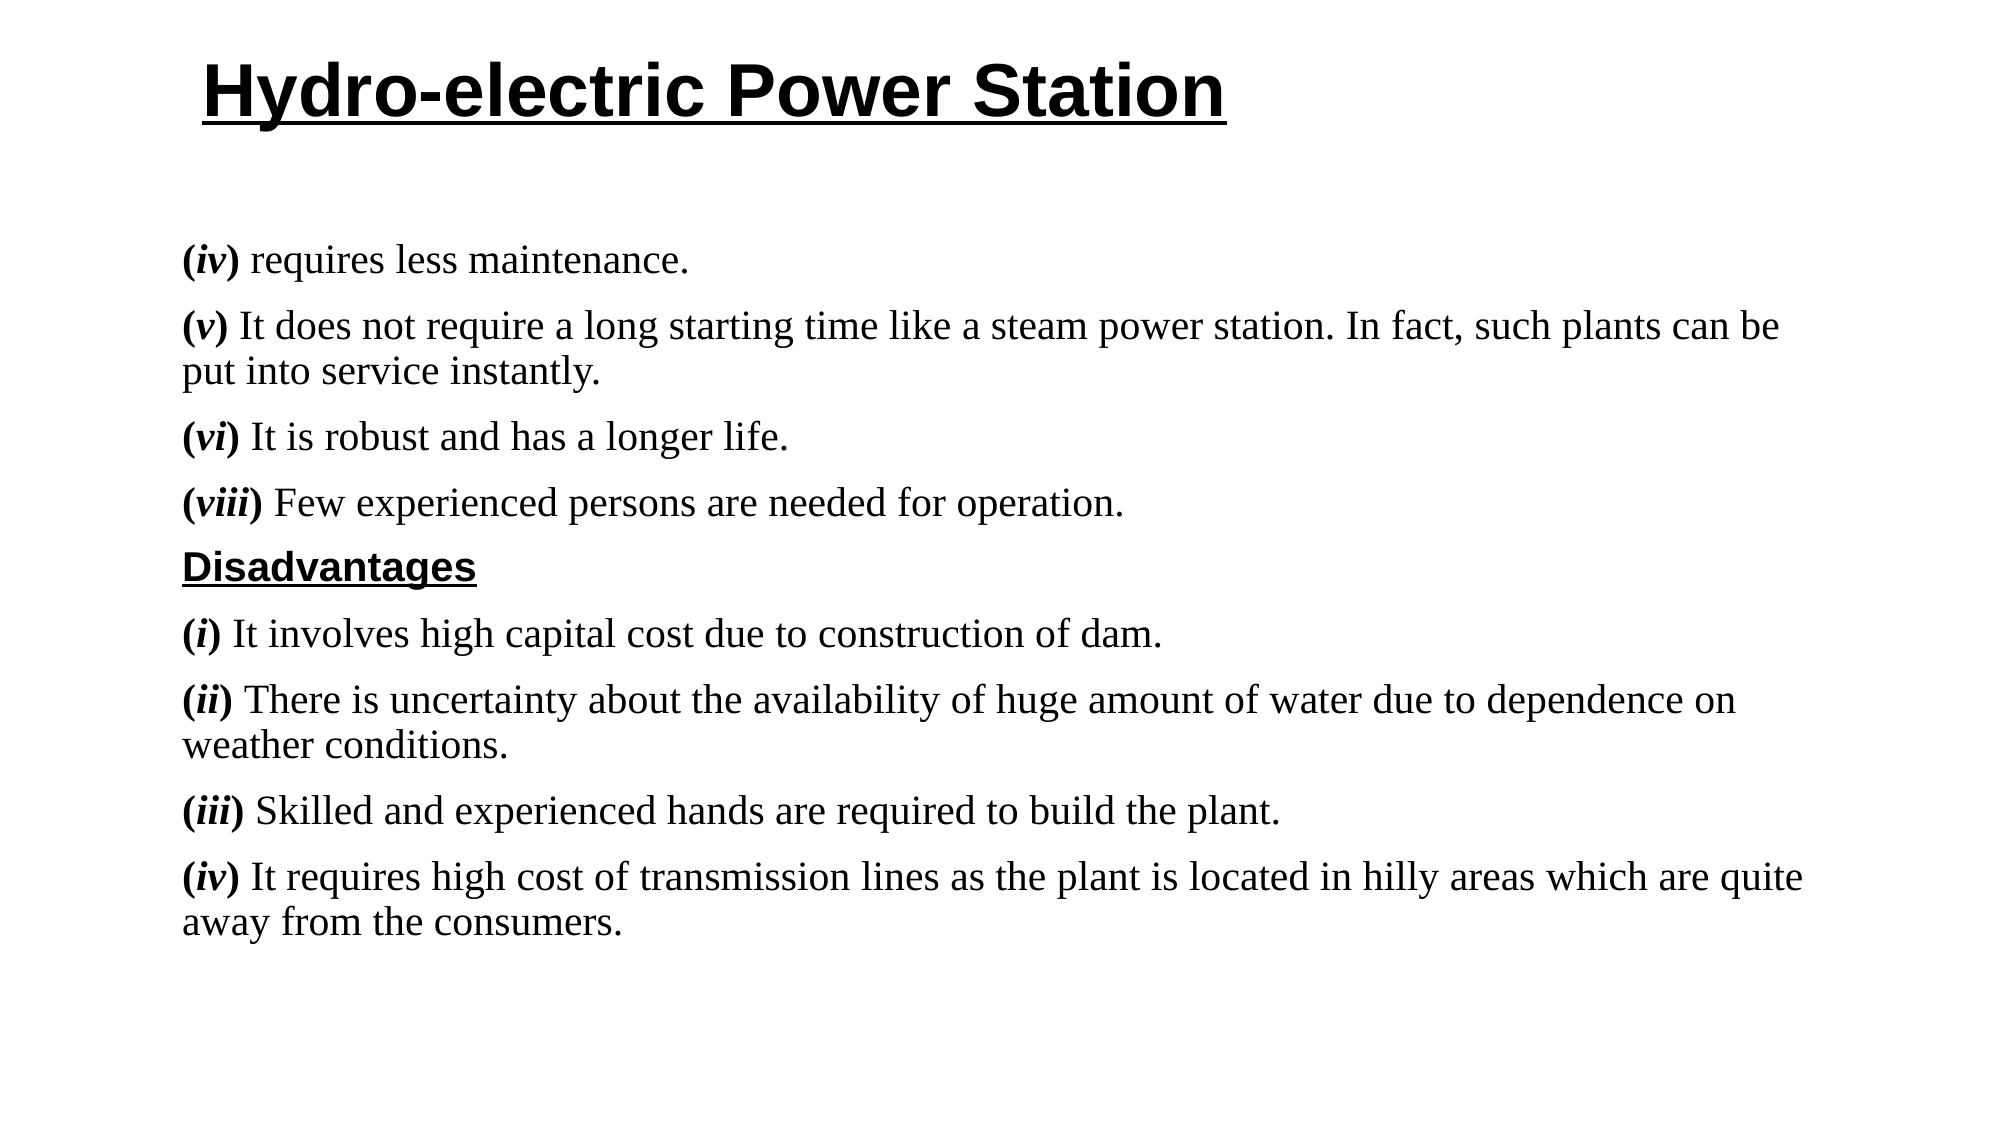

# Hydro-electric Power Station
(iv) requires less maintenance.
(v) It does not require a long starting time like a steam power station. In fact, such plants can be put into service instantly.
(vi) It is robust and has a longer life.
(viii) Few experienced persons are needed for operation.
Disadvantages
(i) It involves high capital cost due to construction of dam.
(ii) There is uncertainty about the availability of huge amount of water due to dependence on weather conditions.
(iii) Skilled and experienced hands are required to build the plant.
(iv) It requires high cost of transmission lines as the plant is located in hilly areas which are quite away from the consumers.